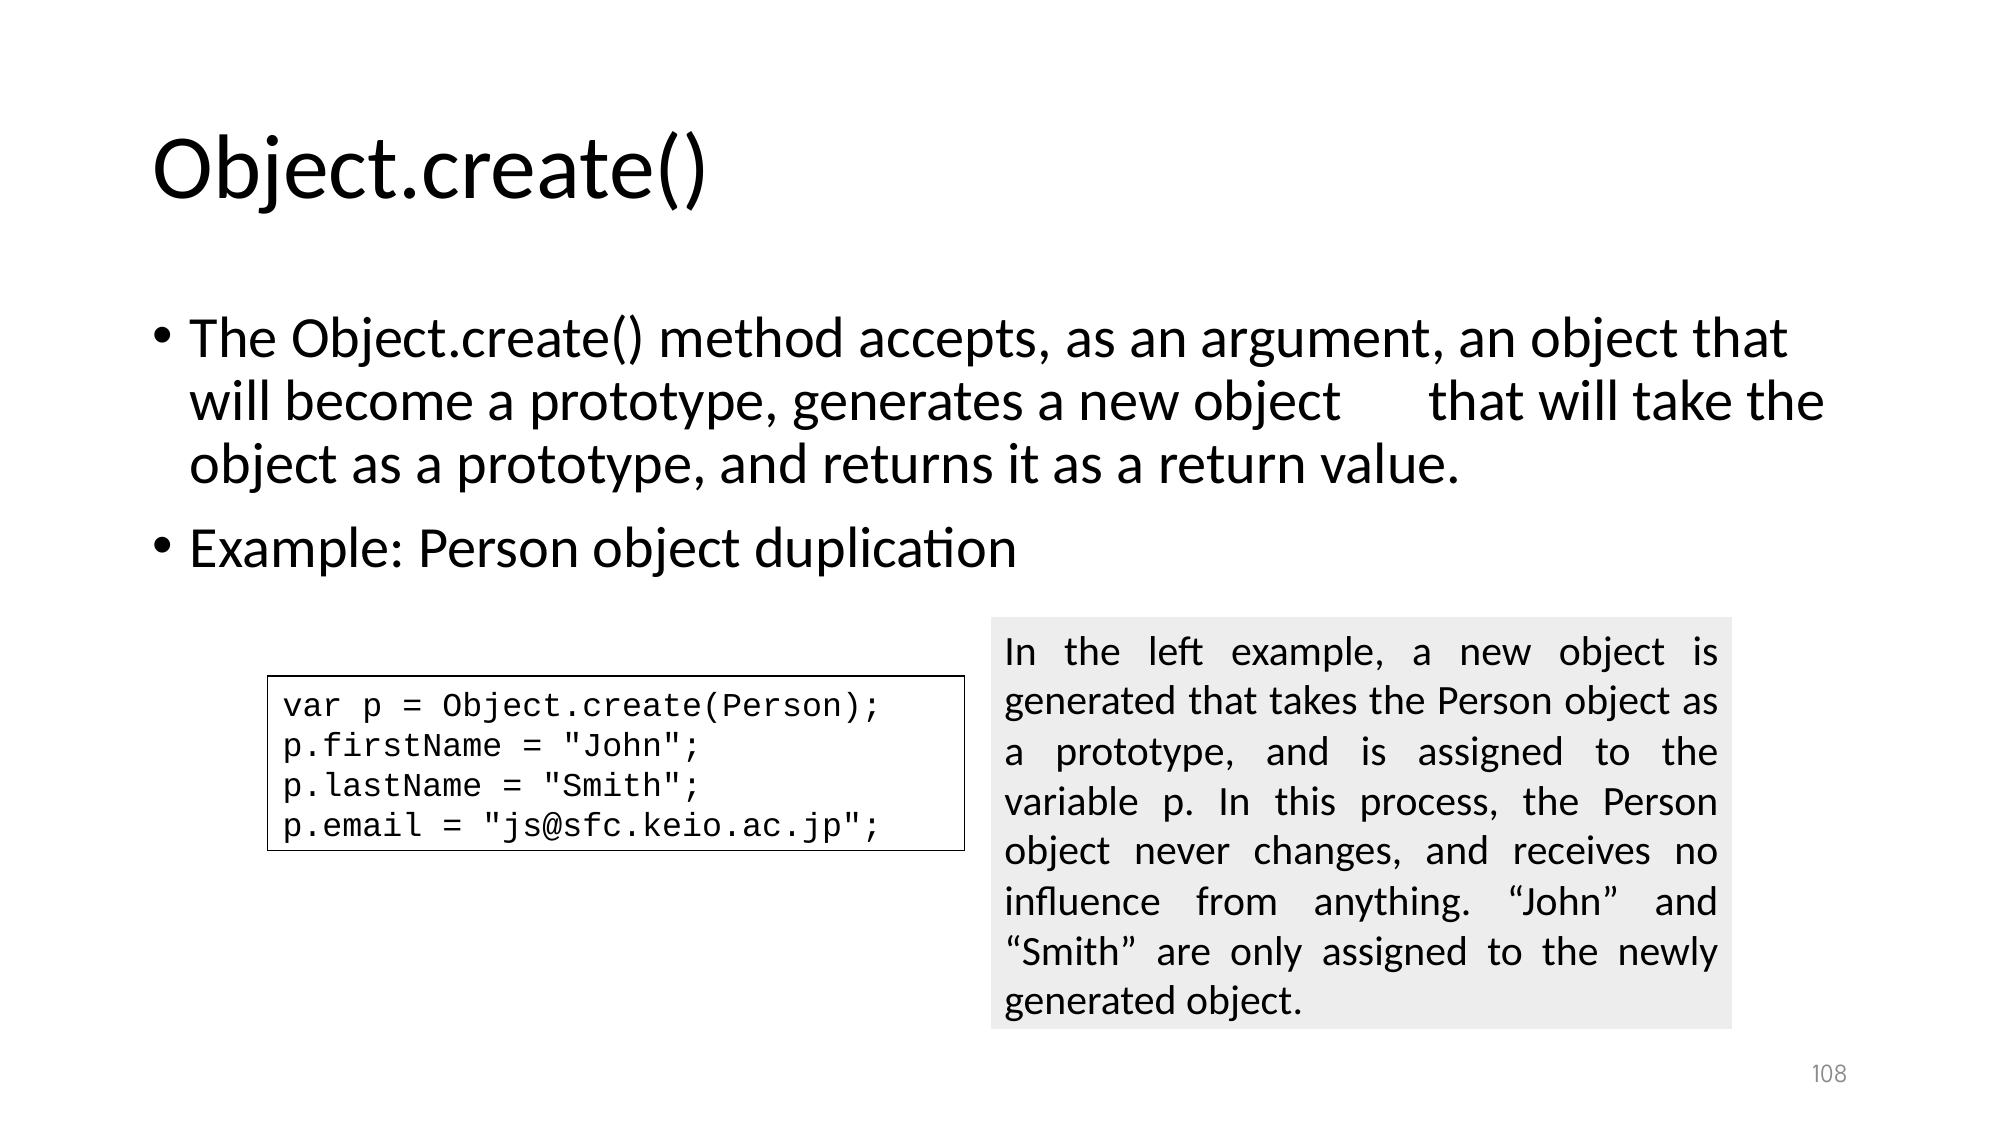

# Object.create()
The Object.create() method accepts, as an argument, an object that will become a prototype, generates a new object　that will take the object as a prototype, and returns it as a return value.
Example: Person object duplication
In the left example, a new object is generated that takes the Person object as a prototype, and is assigned to the variable p. In this process, the Person object never changes, and receives no influence from anything. “John” and “Smith” are only assigned to the newly generated object.
var p = Object.create(Person);
p.firstName = "John";
p.lastName = "Smith";
p.email = "js@sfc.keio.ac.jp";
108